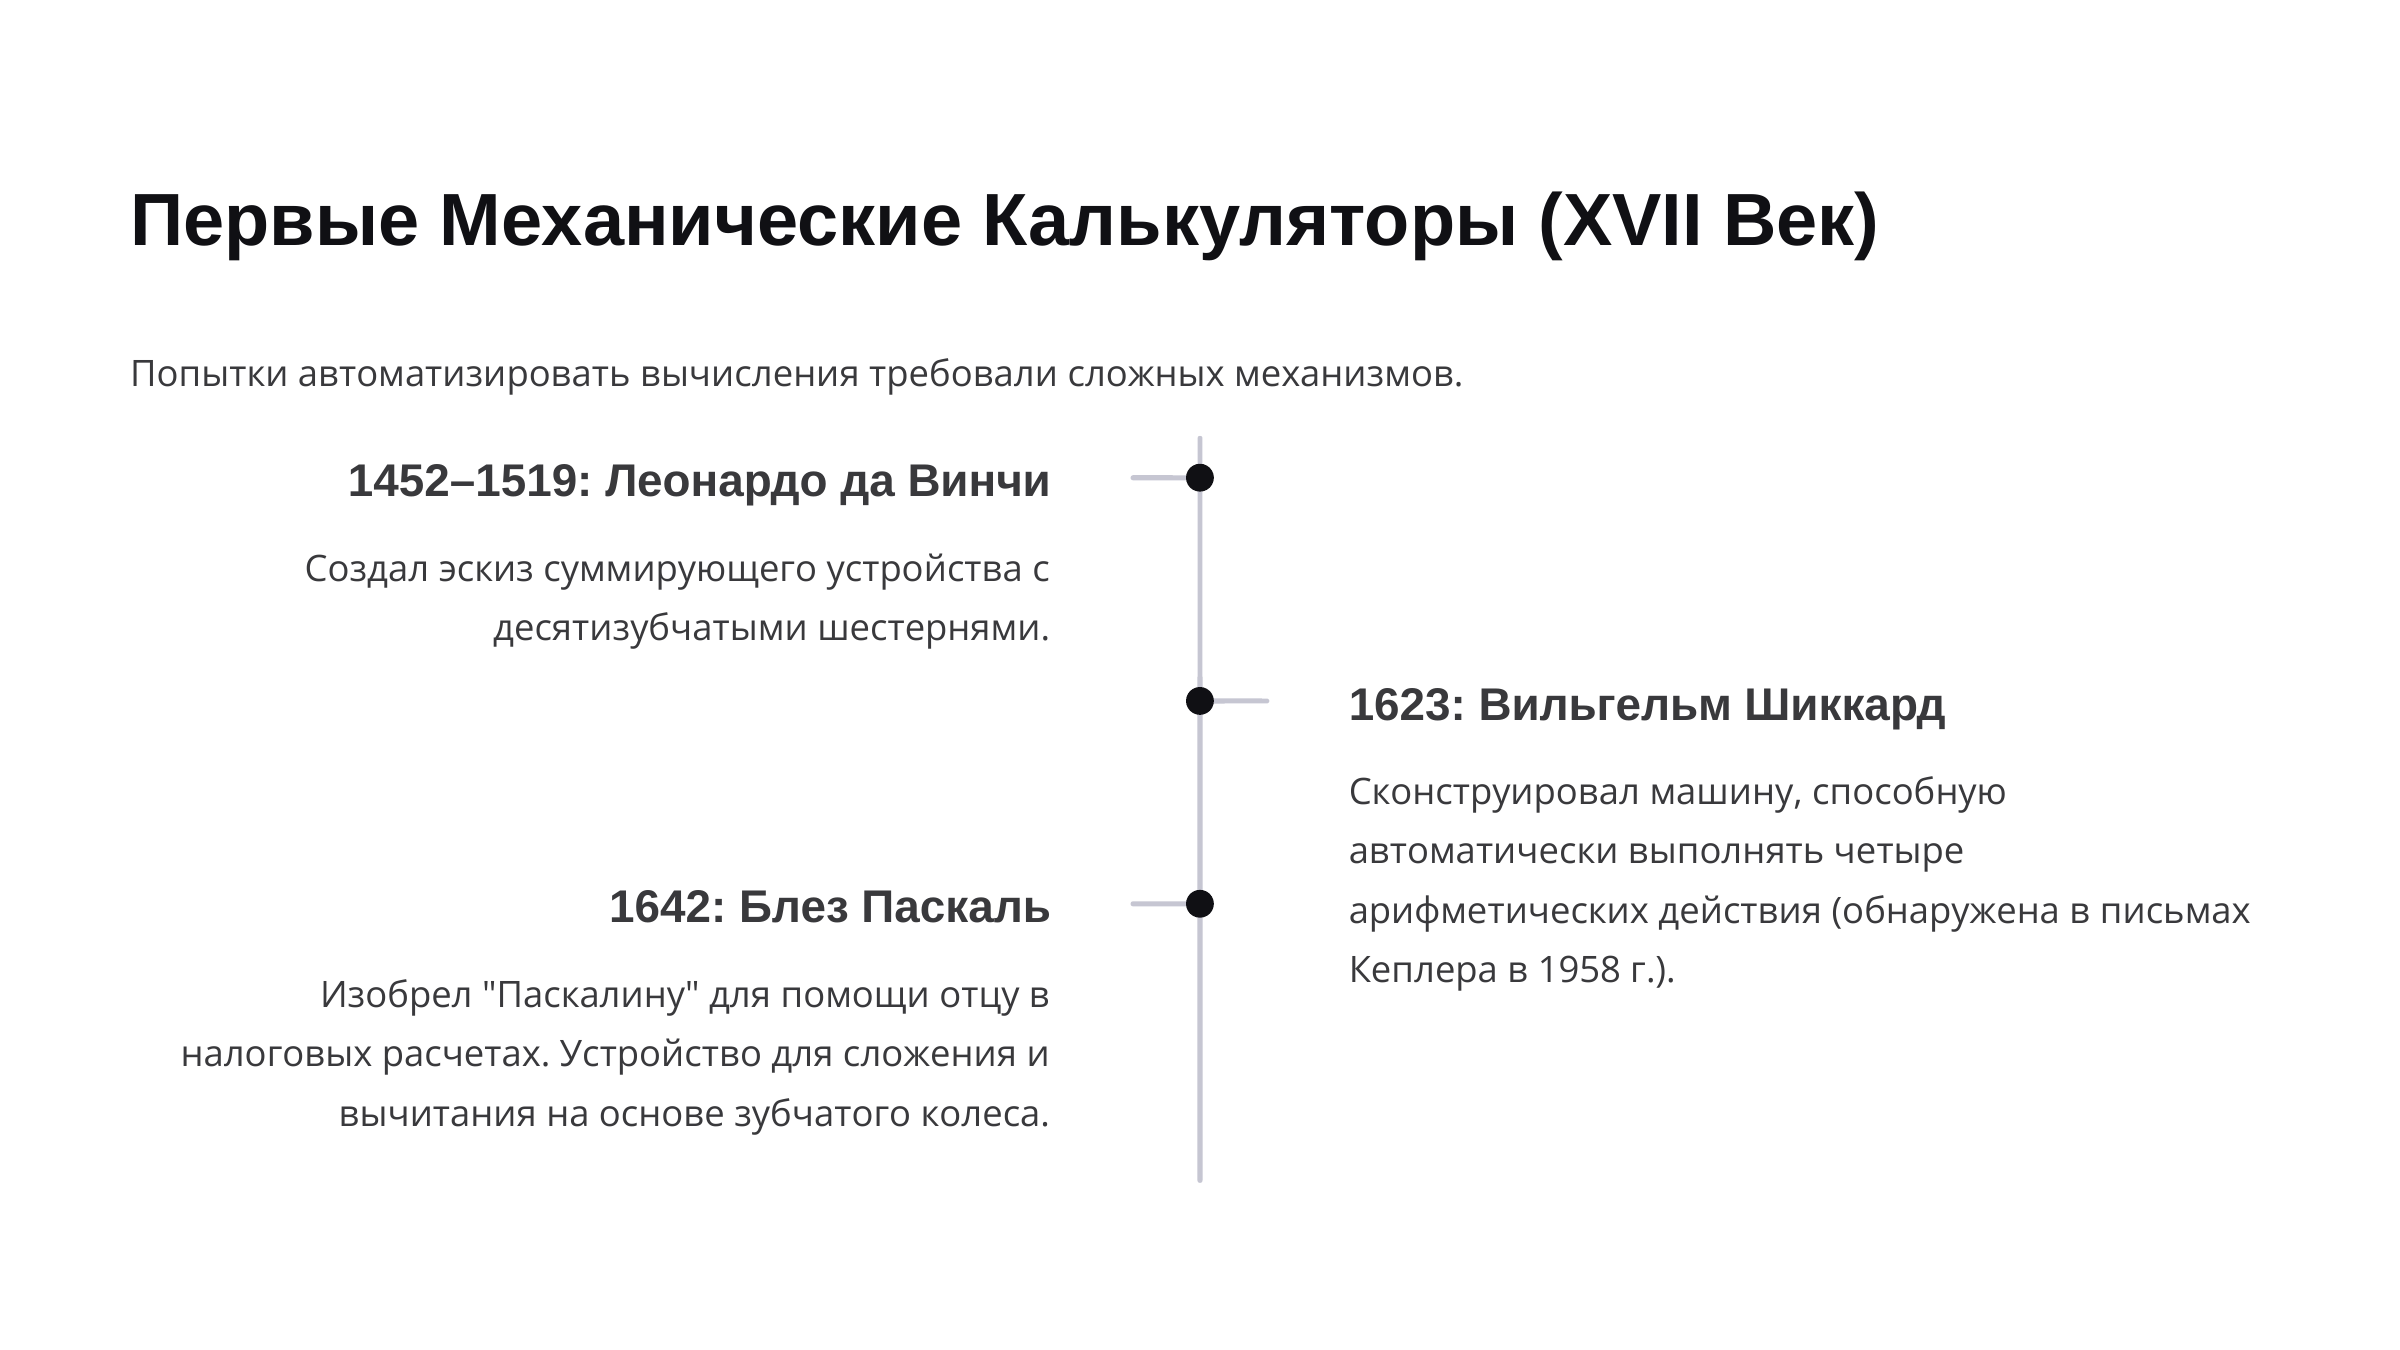

Первые Механические Калькуляторы (XVII Век)
Попытки автоматизировать вычисления требовали сложных механизмов.

1452–1519: Леонардо да Винчи

Создал эскиз суммирующего устройства с десятизубчатыми шестернями.
1623: Вильгельм Шиккард

Сконструировал машину, способную автоматически выполнять четыре арифметических действия (обнаружена в письмах Кеплера в 1958 г.).
1642: Блез Паскаль

Изобрел "Паскалину" для помощи отцу в налоговых расчетах. Устройство для сложения и вычитания на основе зубчатого колеса.